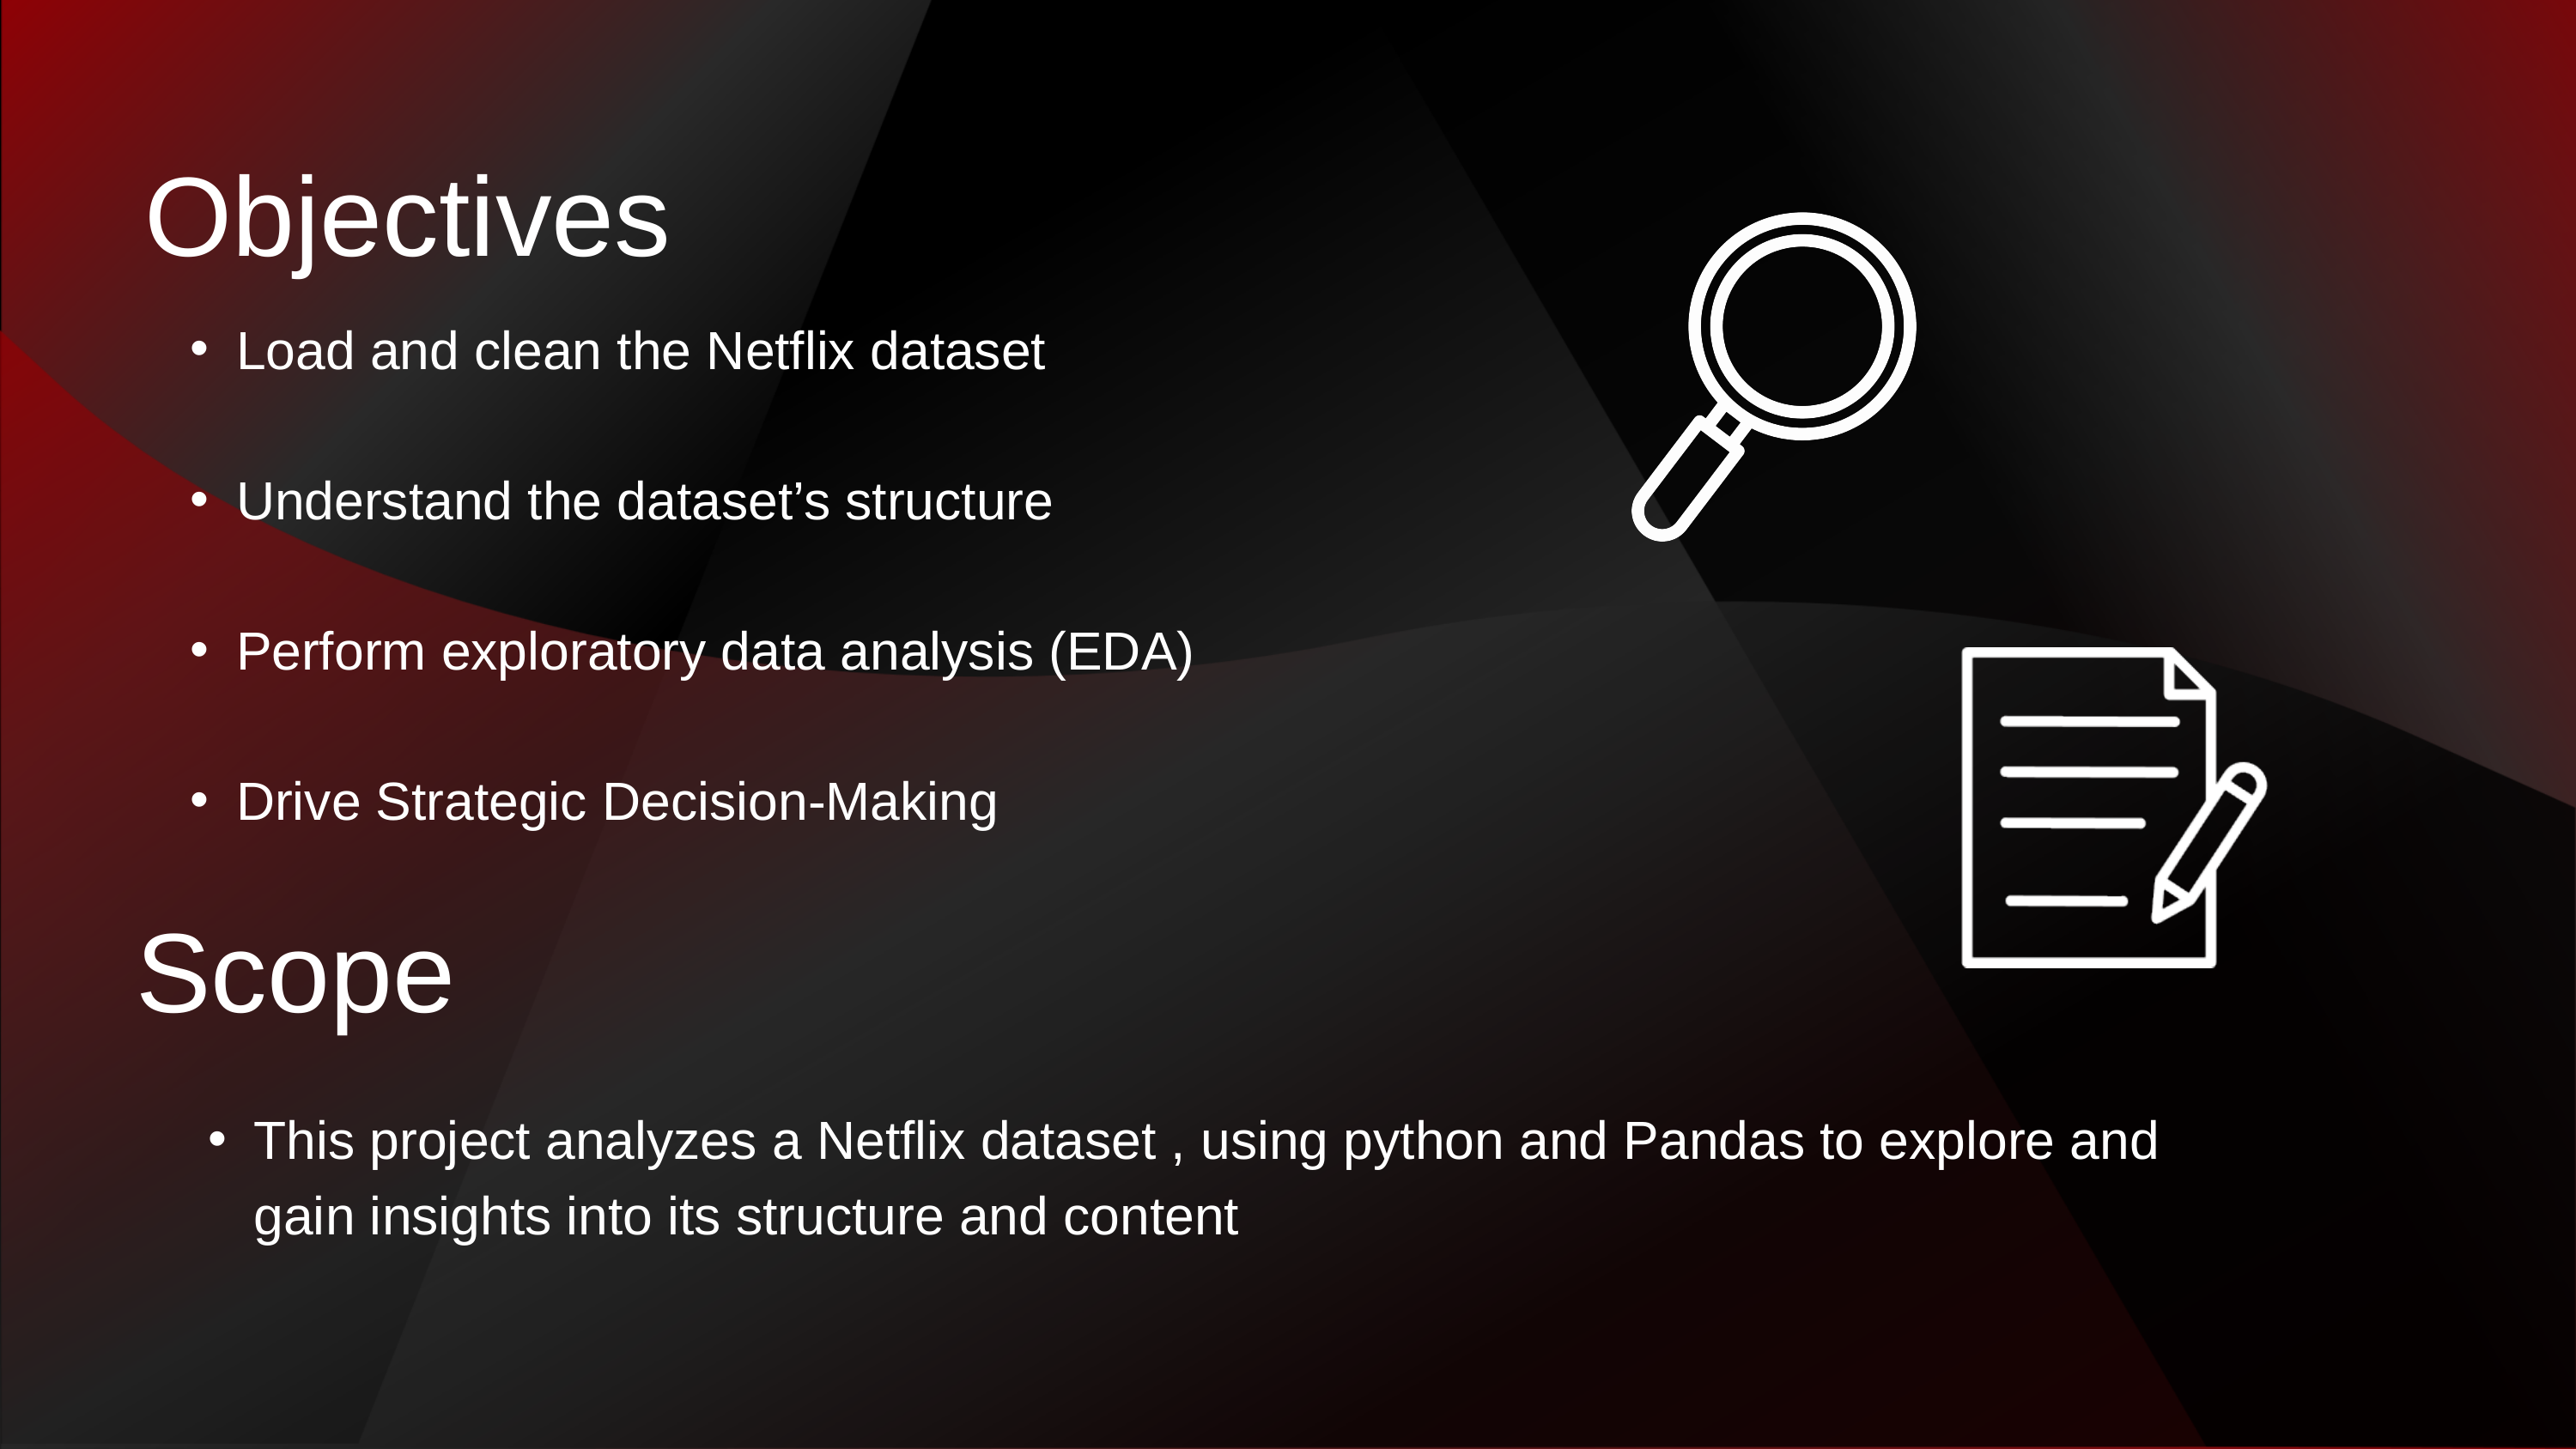

Objectives

Load and clean the Netflix dataset

Understand the dataset’s structure

Perform exploratory data analysis (EDA)

Drive Strategic Decision-Making

Scope
This project analyzes a Netflix dataset , using python and Pandas to explore and gain insights into its structure and content